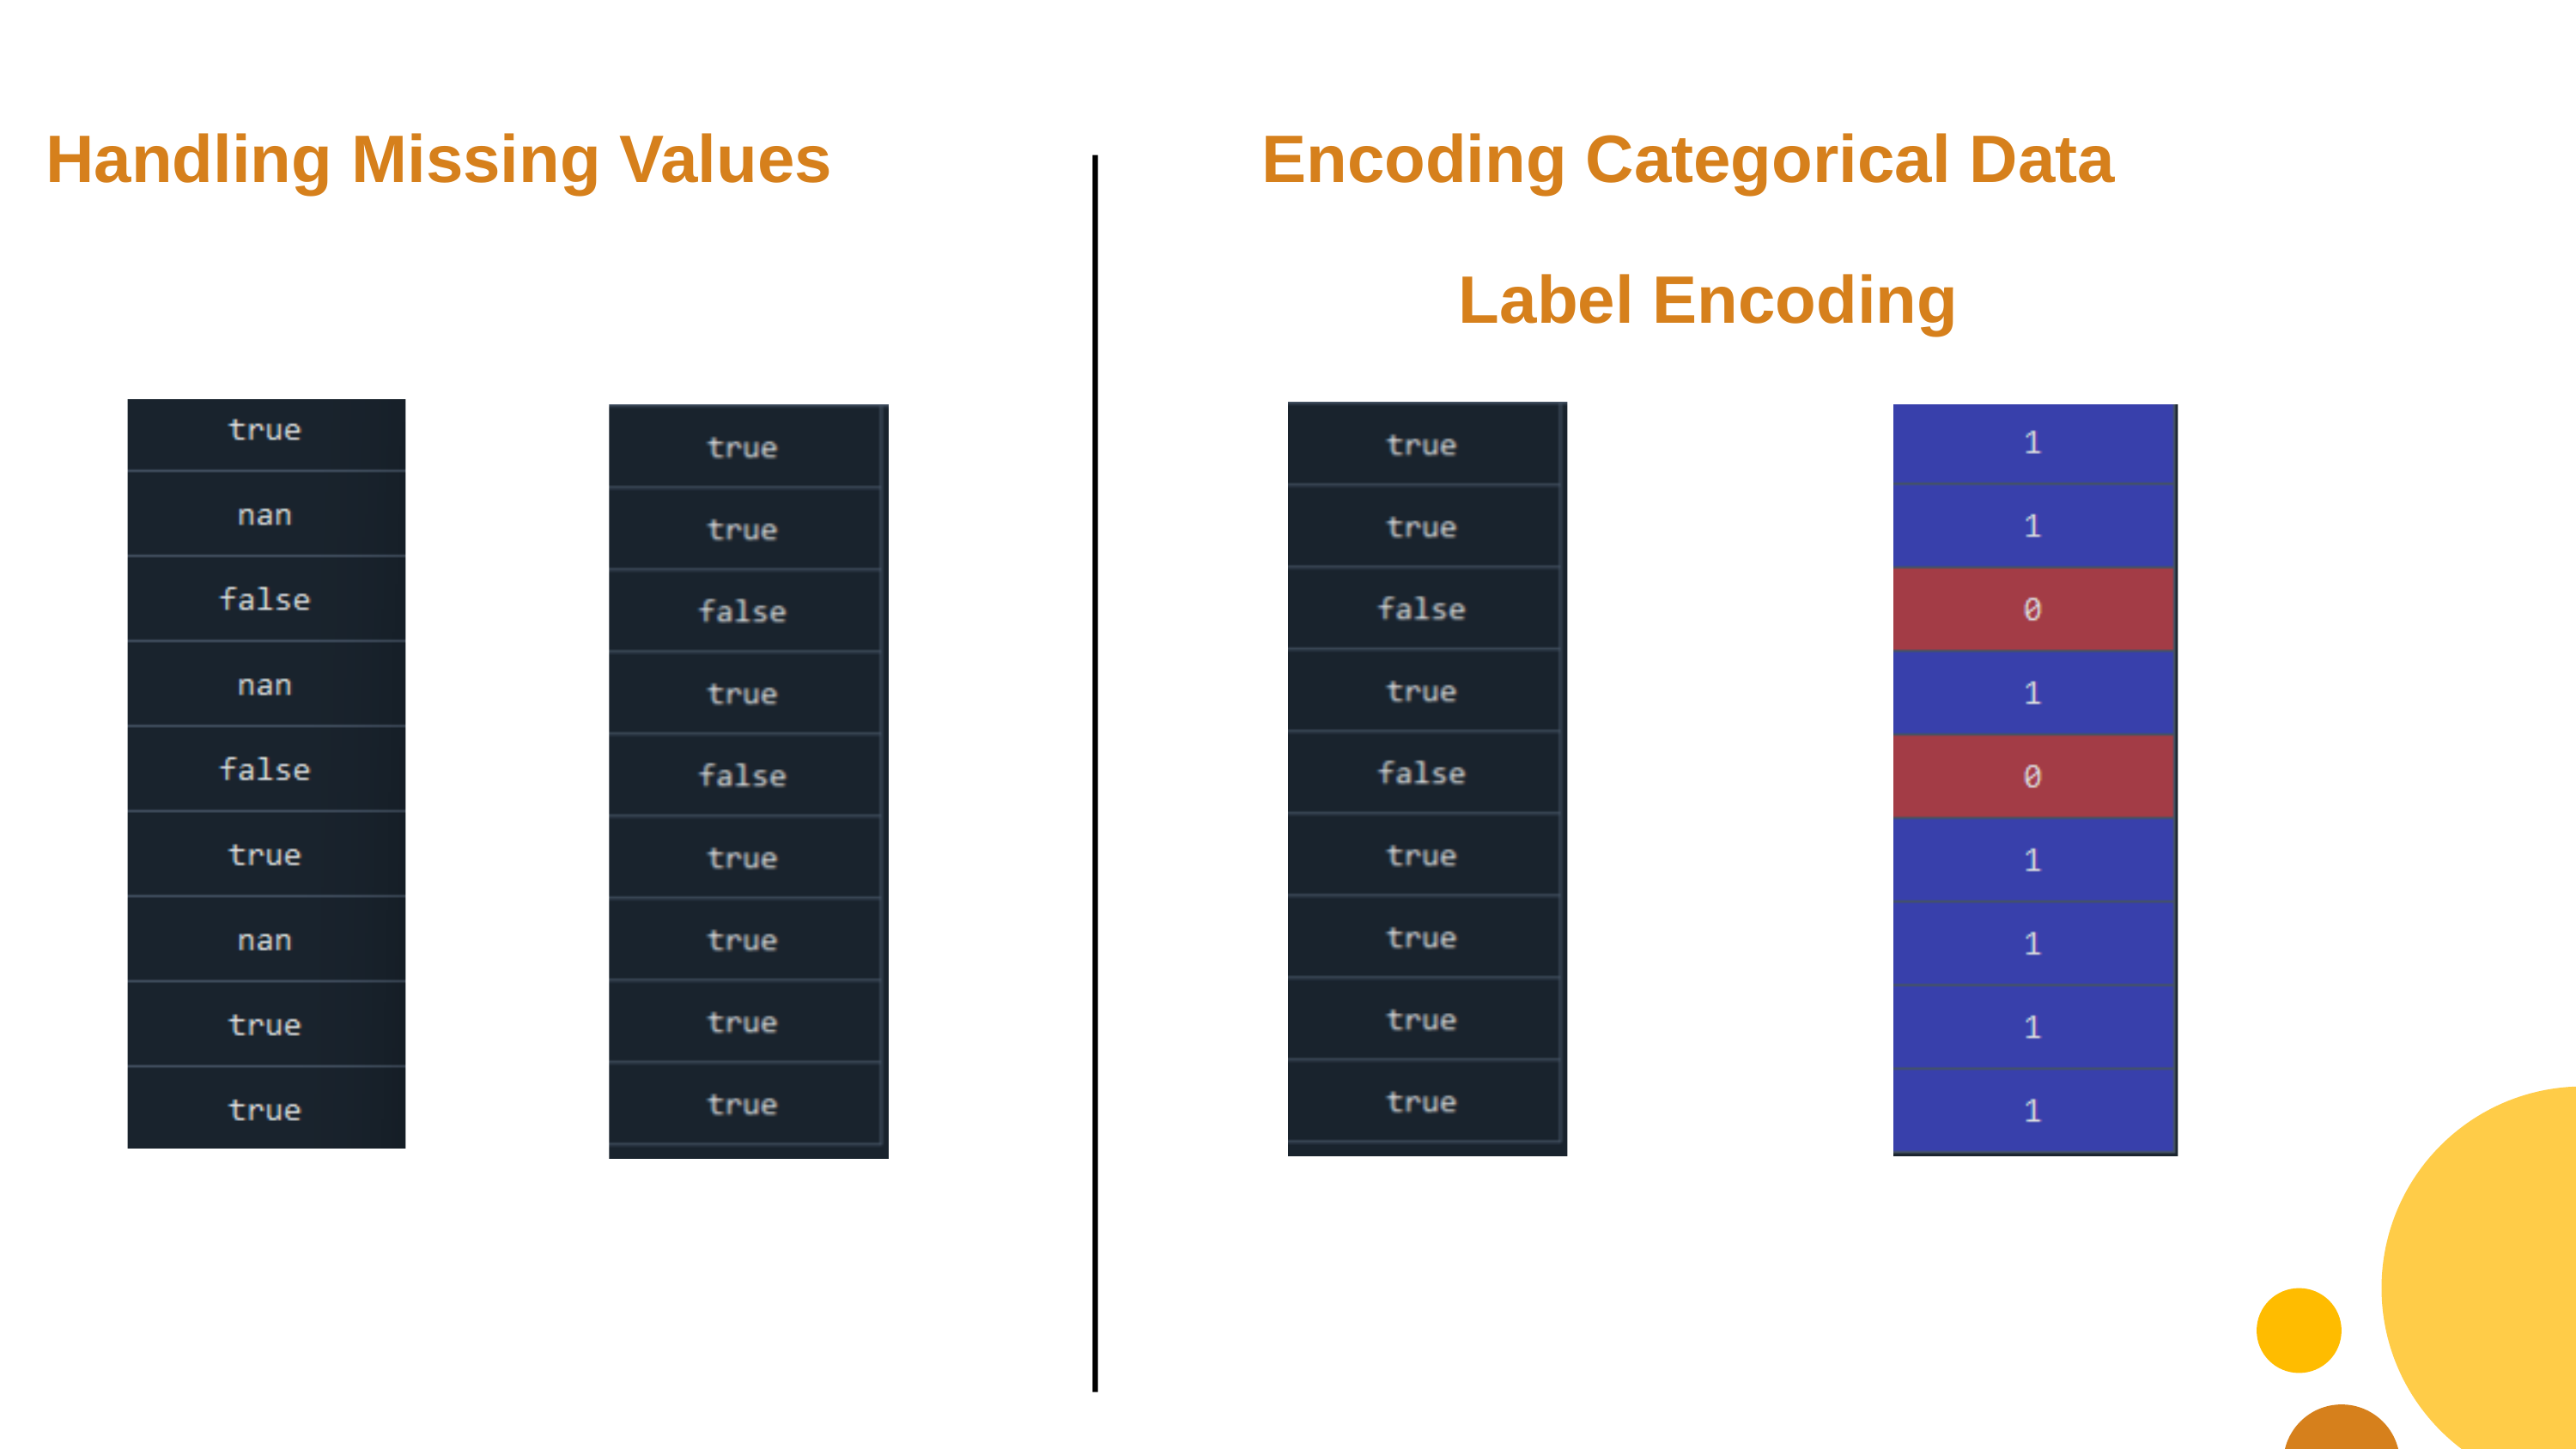

Handling Missing Values
Encoding Categorical Data

Label Encoding